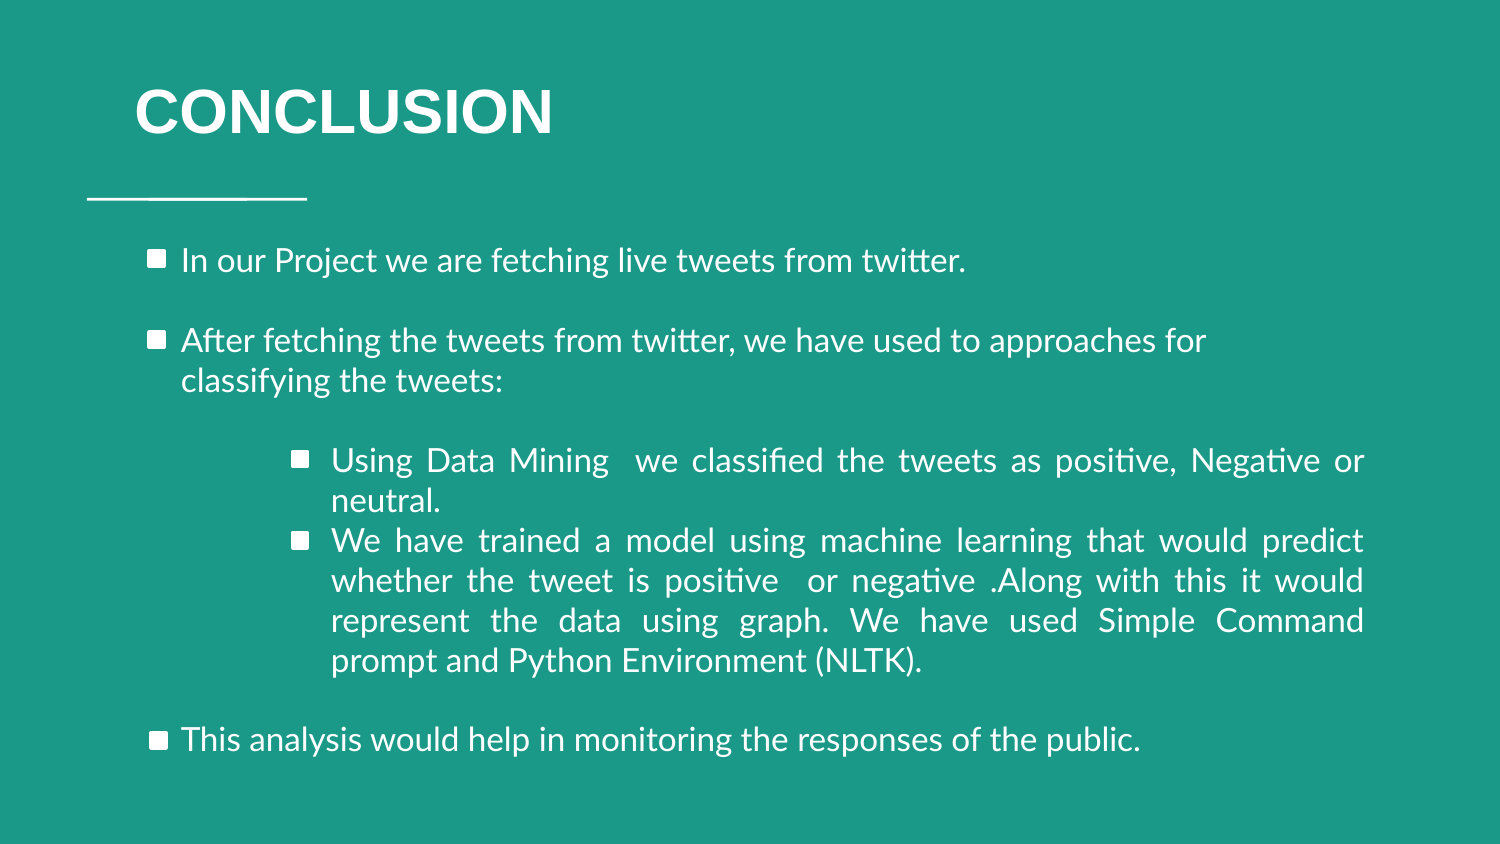

# CONCLUSION
In our Project we are fetching live tweets from twitter.

After fetching the tweets from twitter, we have used to approaches for classifying the tweets:

Using Data Mining  we classified the tweets as positive, Negative or neutral.
We have trained a model using machine learning that would predict whether the tweet is positive  or negative .Along with this it would represent the data using graph. We have used Simple Command prompt and Python Environment (NLTK).

This analysis would help in monitoring the responses of the public.